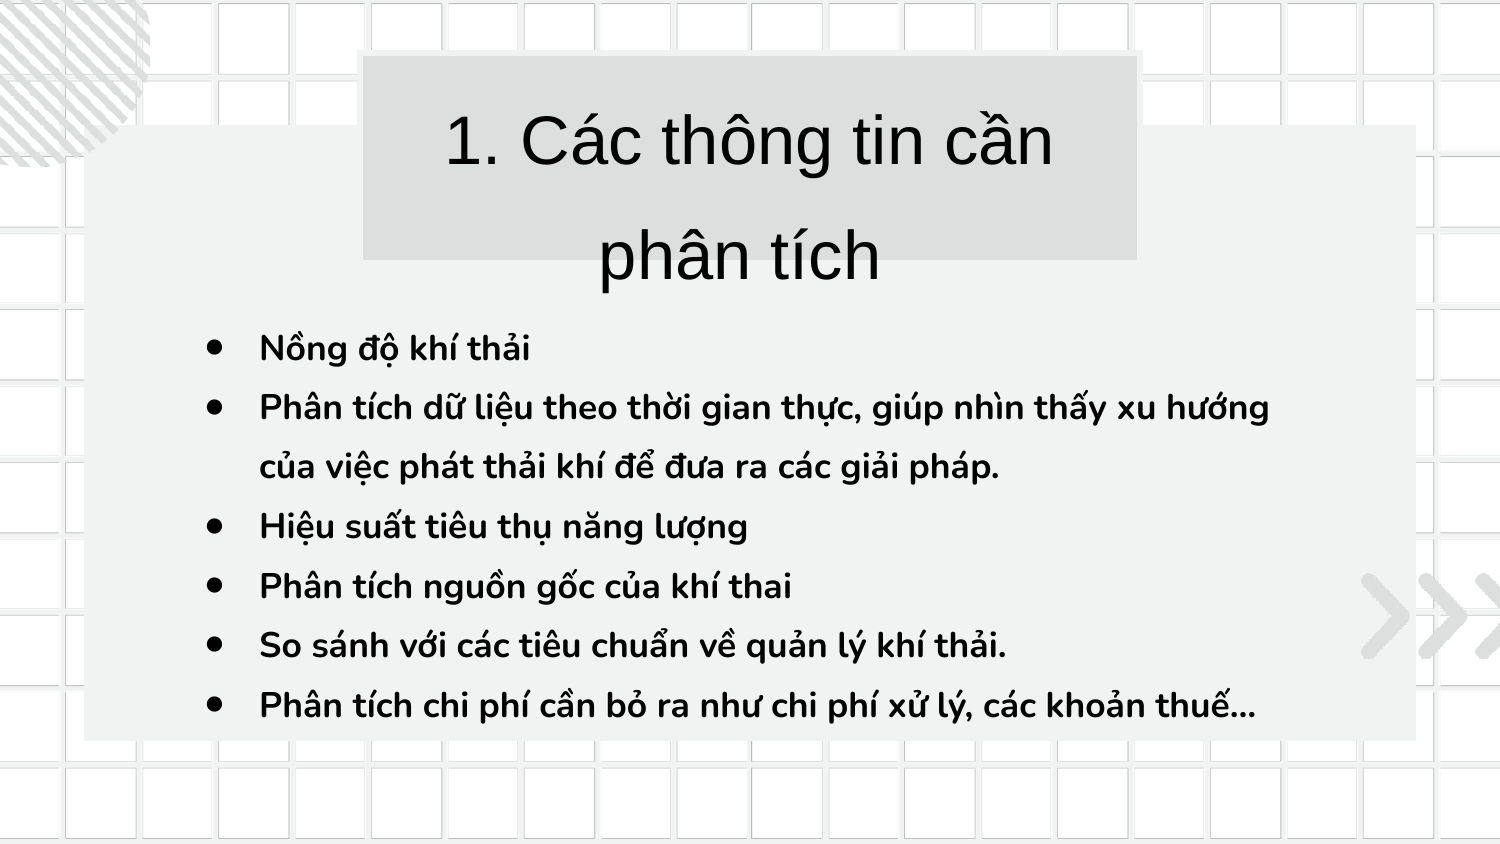

1. Các thông tin cần phân tích

Nồng độ khí thải
Phân tích dữ liệu theo thời gian thực, giúp nhìn thấy xu hướng của việc phát thải khí để đưa ra các giải pháp.
Hiệu suất tiêu thụ năng lượng
Phân tích nguồn gốc của khí thai
So sánh với các tiêu chuẩn về quản lý khí thải.
Phân tích chi phí cần bỏ ra như chi phí xử lý, các khoản thuế…